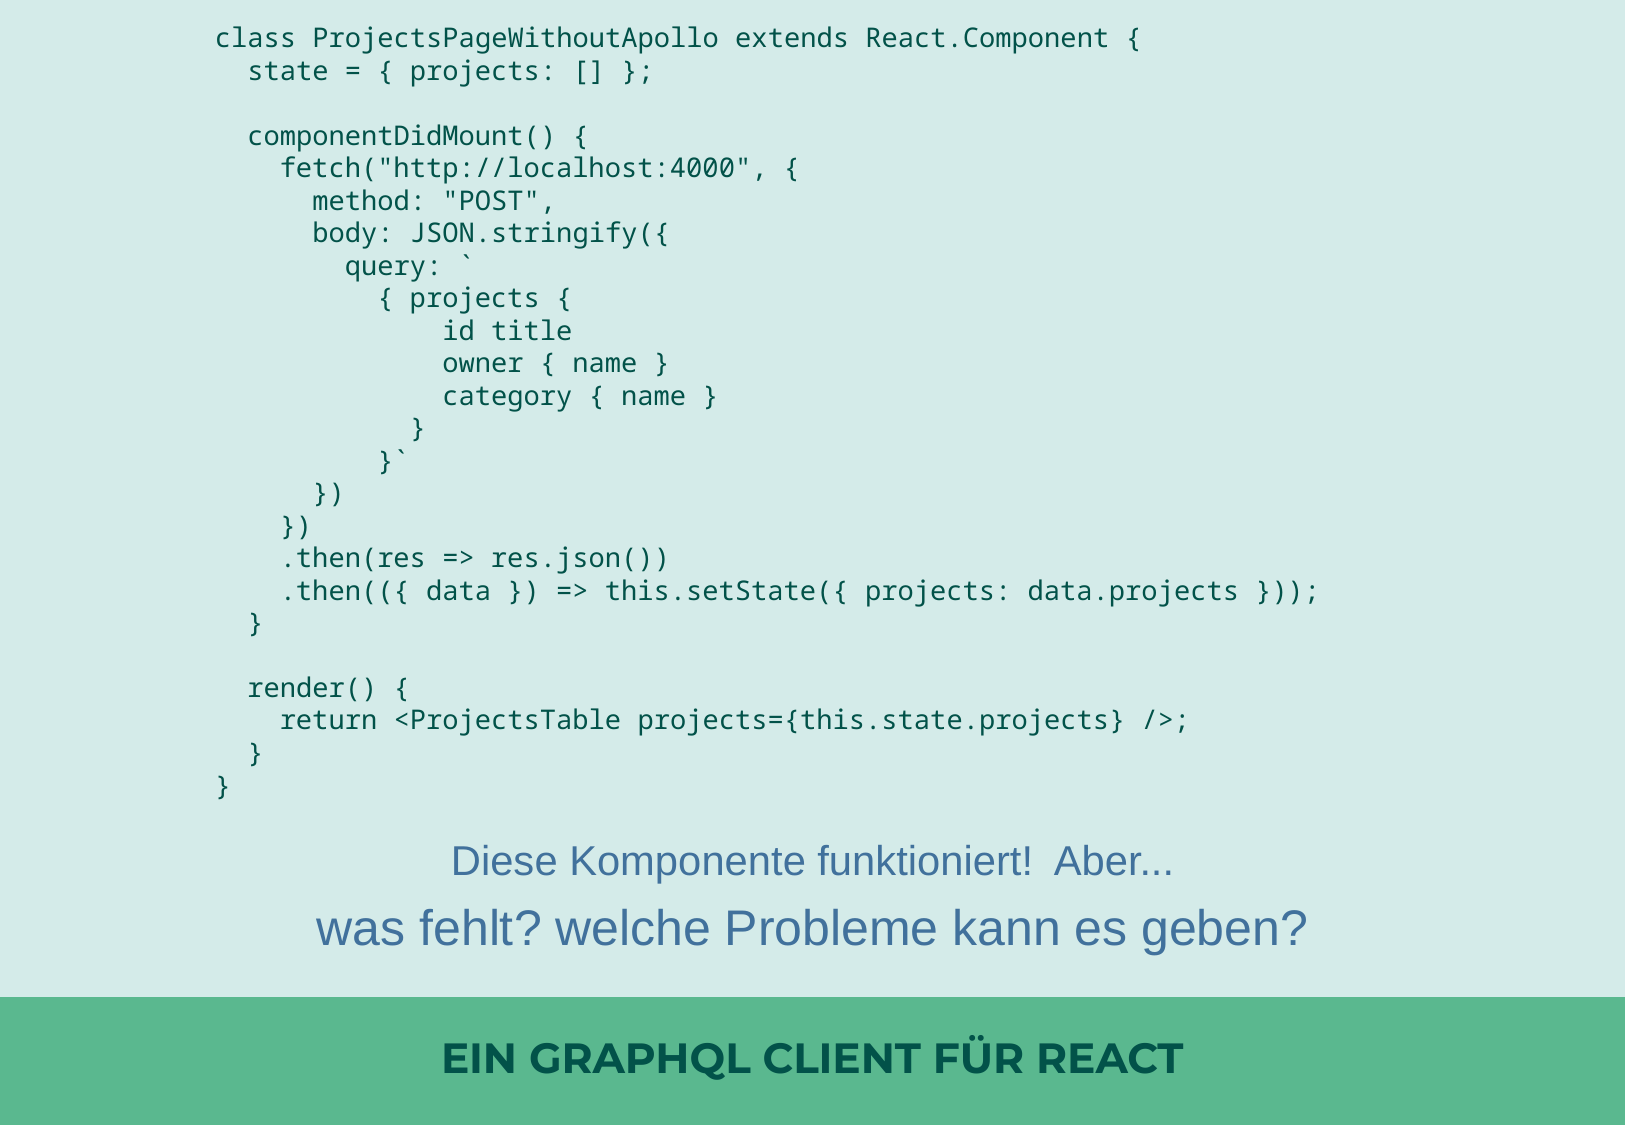

class ProjectsPageWithoutApollo extends React.Component {
  state = { projects: [] };

  componentDidMount() {
    fetch("http://localhost:4000", {
      method: "POST",
      body: JSON.stringify({
        query: `
          { projects {
              id title
              owner { name }
              category { name }
            }
          }`
      })
    })
    .then(res => res.json())
    .then(({ data }) => this.setState({ projects: data.projects }));
  }

  render() {
    return <ProjectsTable projects={this.state.projects} />;
  }
}
Diese Komponente funktioniert!  Aber...
was fehlt? welche Probleme kann es geben?
# Ein GraphQL Client für React